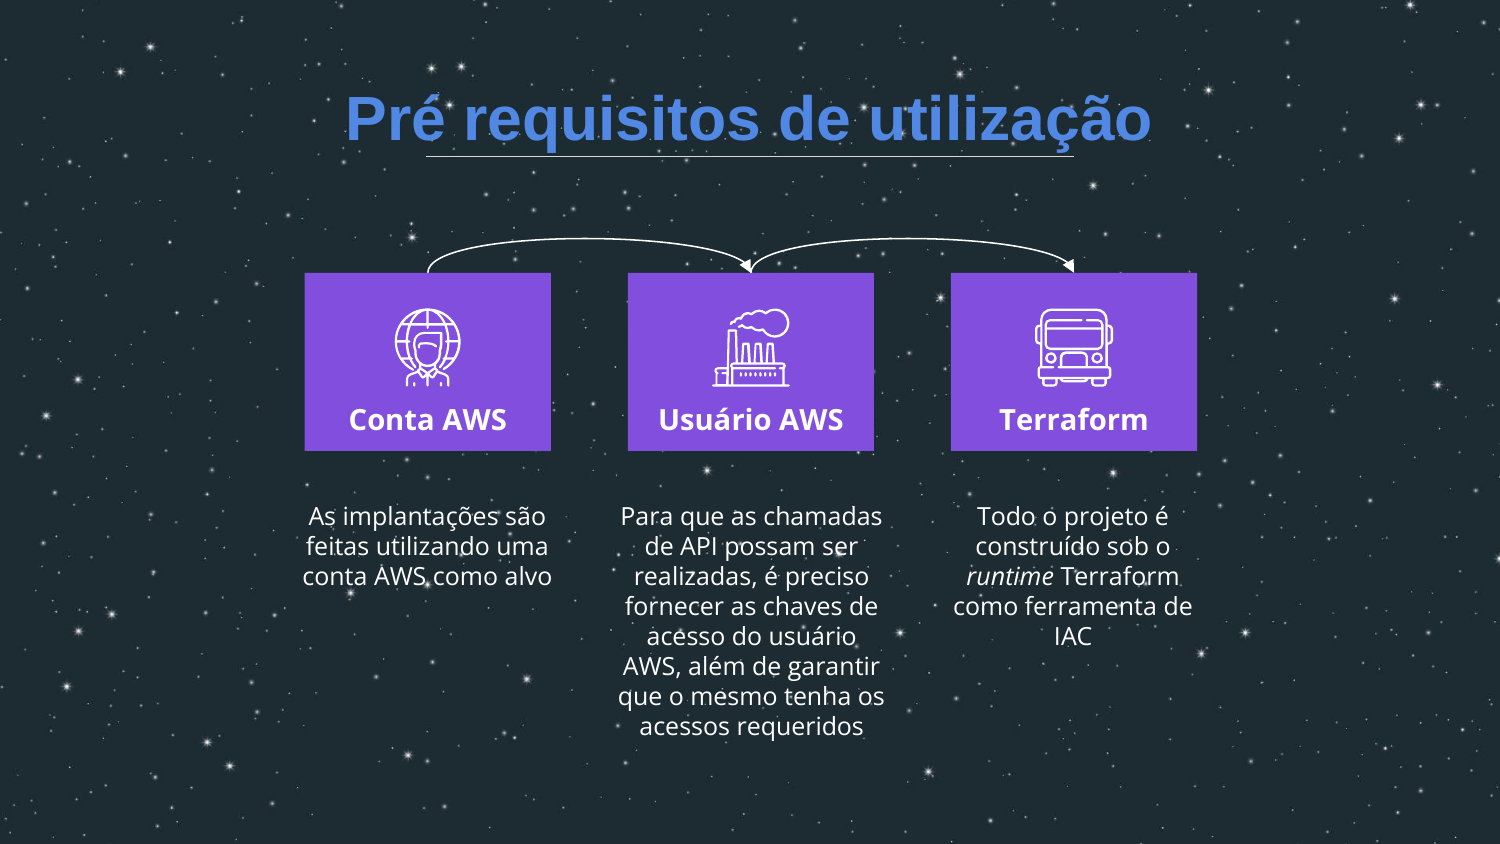

# Pré requisitos de utilização
Conta AWS
Usuário AWS
Terraform

As implantações são feitas utilizando uma conta AWS como alvo
Para que as chamadas de API possam ser realizadas, é preciso fornecer as chaves de acesso do usuário AWS, além de garantir que o mesmo tenha os acessos requeridos
Todo o projeto é construído sob o runtime Terraform como ferramenta de IAC